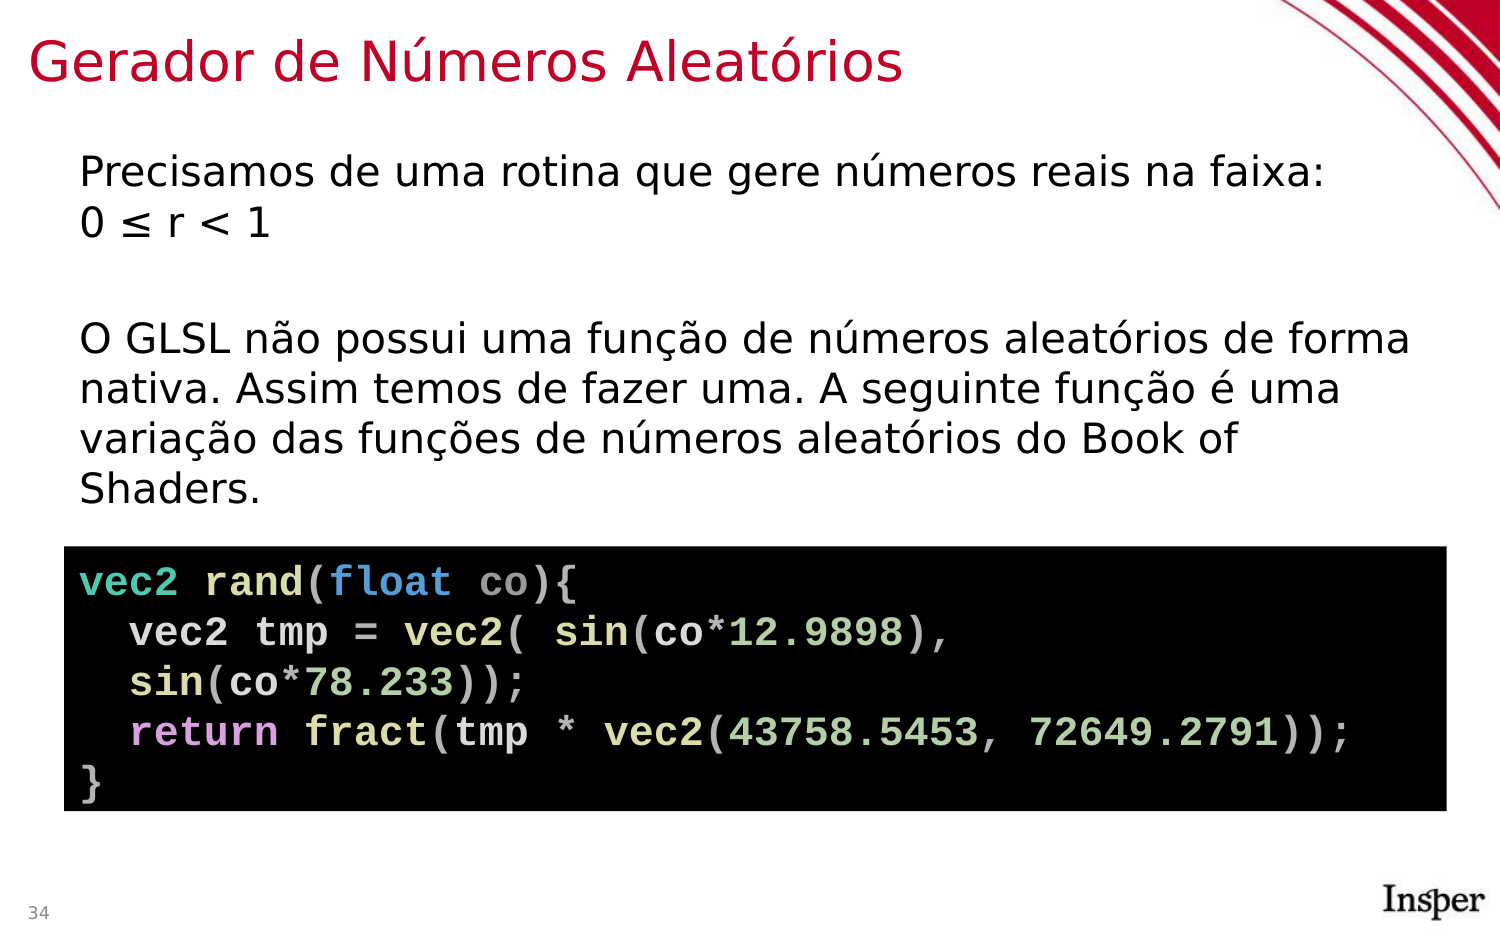

# Gerador de Números Aleatórios
Precisamos de uma rotina que gere números reais na faixa:
0 ≤ r < 1

O GLSL não possui uma função de números aleatórios de forma nativa. Assim temos de fazer uma. A seguinte função é uma variação das funções de números aleatórios do Book of Shaders.
vec2 rand(float co){
  vec2 tmp = vec2( sin(co*12.9898),
  sin(co*78.233));
  return fract(tmp * vec2(43758.5453, 72649.2791));
}
34